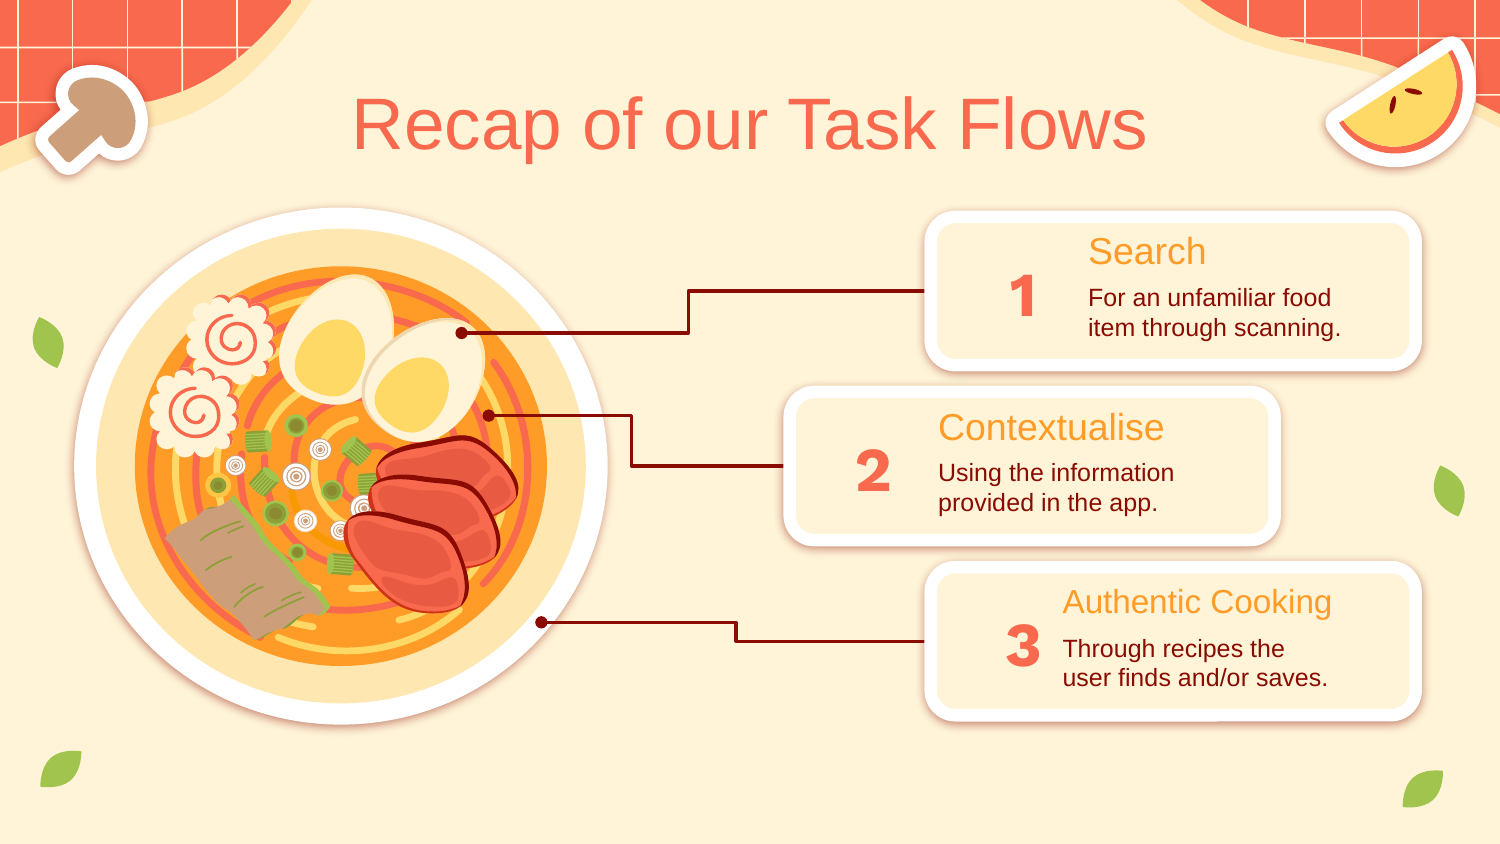

# Recap of our Task Flows

1
Search
For an unfamiliar food item through scanning.
Contextualise
Using the information provided in the app.
2
Authentic Cooking
Through recipes the user finds and/or saves.
3